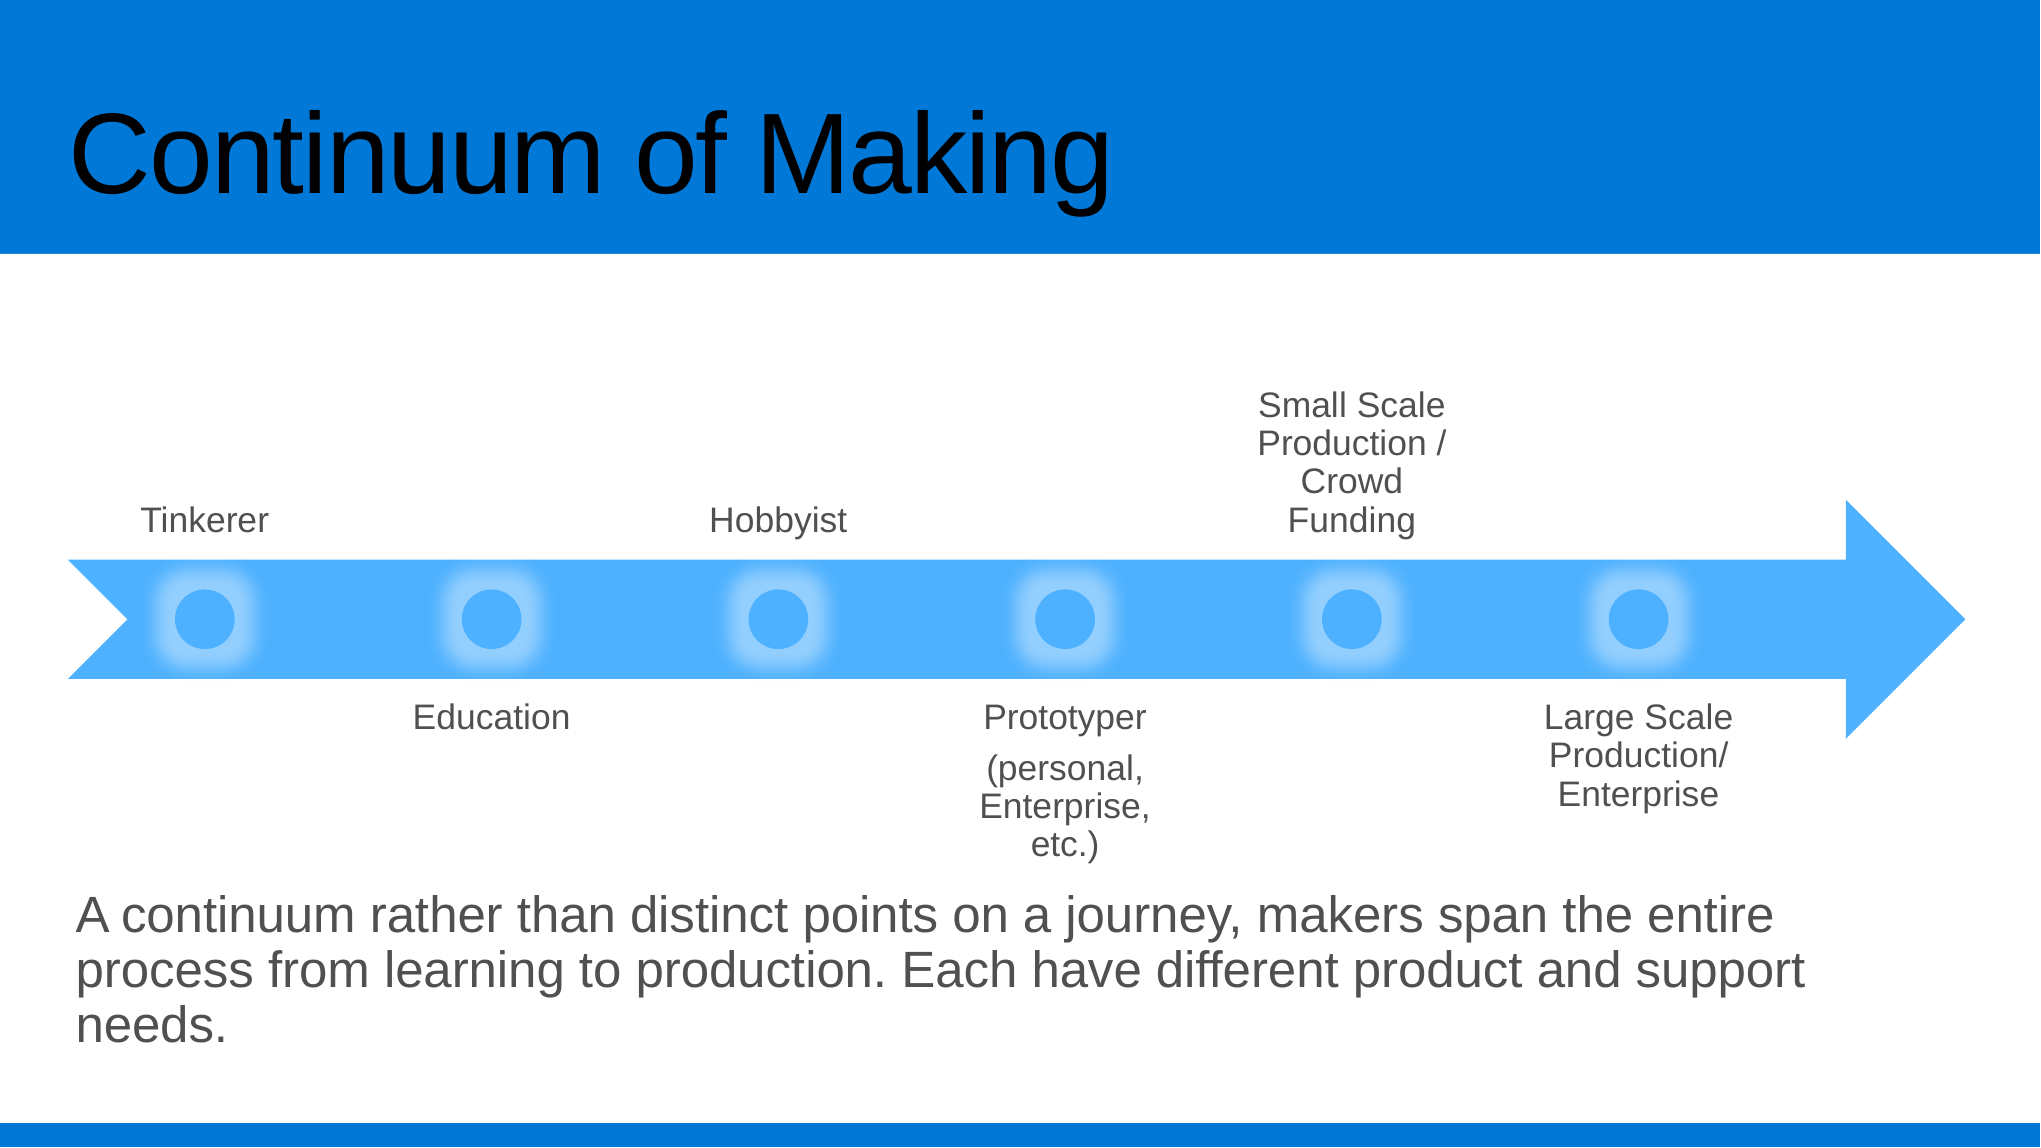

# Continuum of Making

Tinkerer
Education
Hobbyist
Prototyper
(personal, Enterprise, etc.)
Small Scale Production / Crowd Funding
Large Scale Production/ Enterprise
A continuum rather than distinct points on a journey, makers span the entire process from learning to production. Each have different product and support needs.